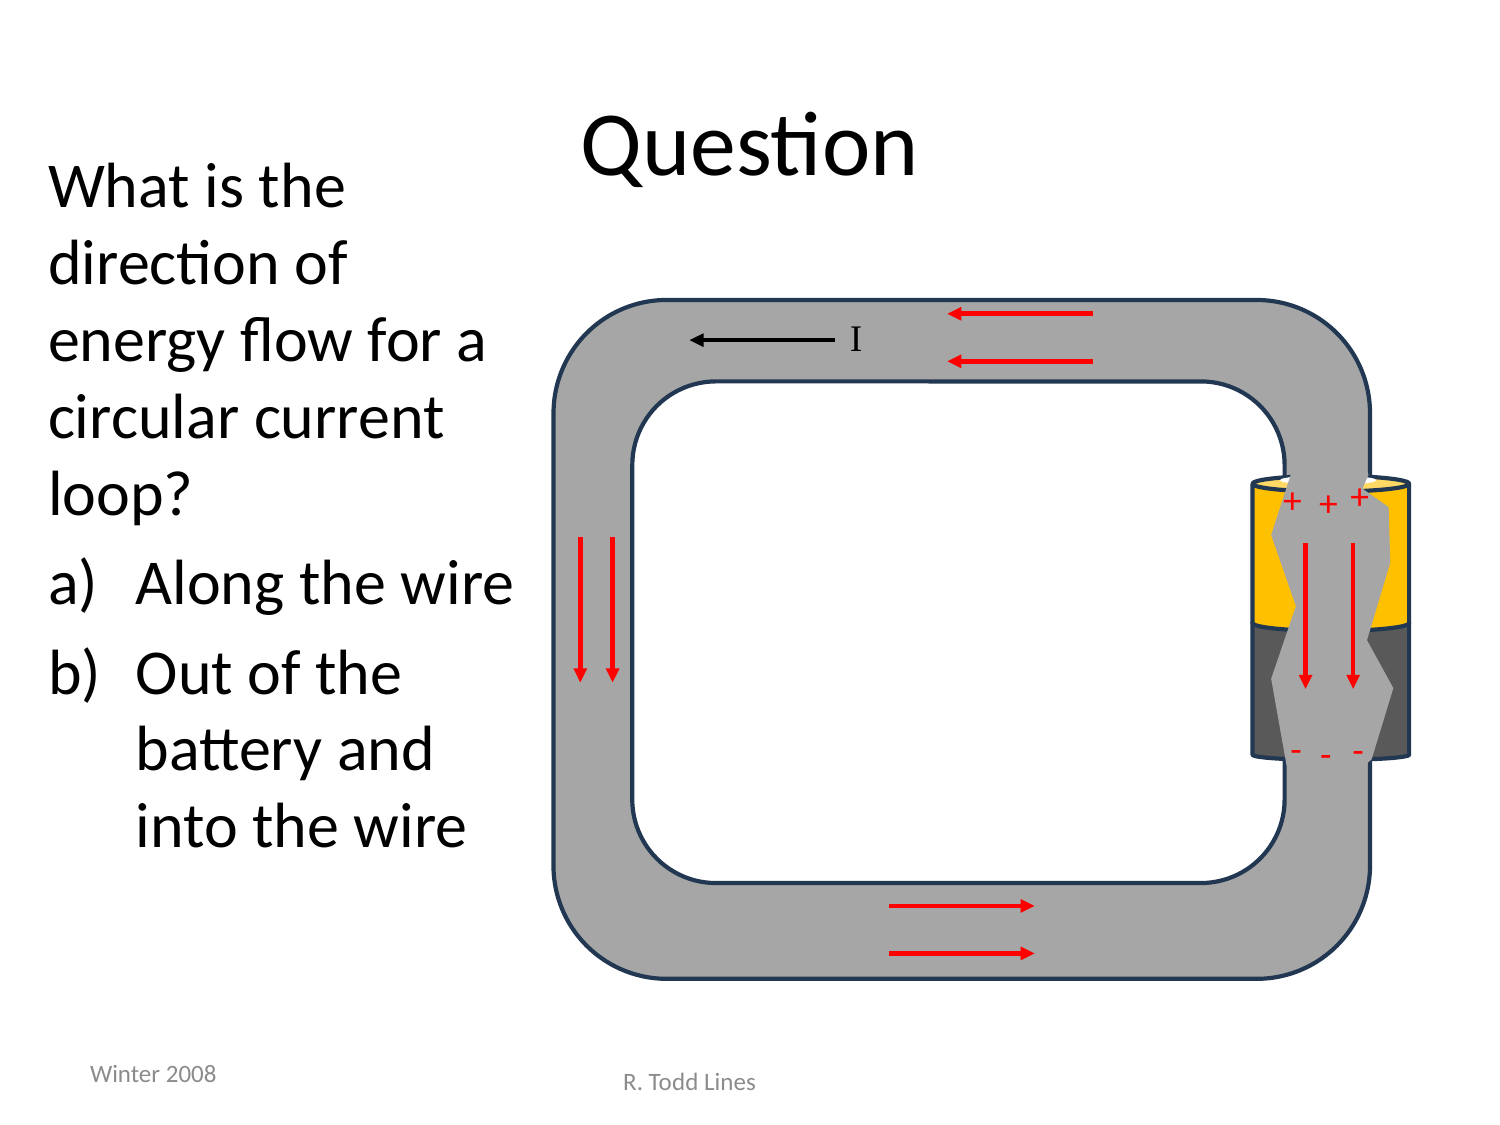

# Question
What is the direction of energy flow for a circular current loop?
Along the wire
Out of the battery and into the wire

I

+

E
+
+

-
-
-
Winter 2008
R. Todd Lines